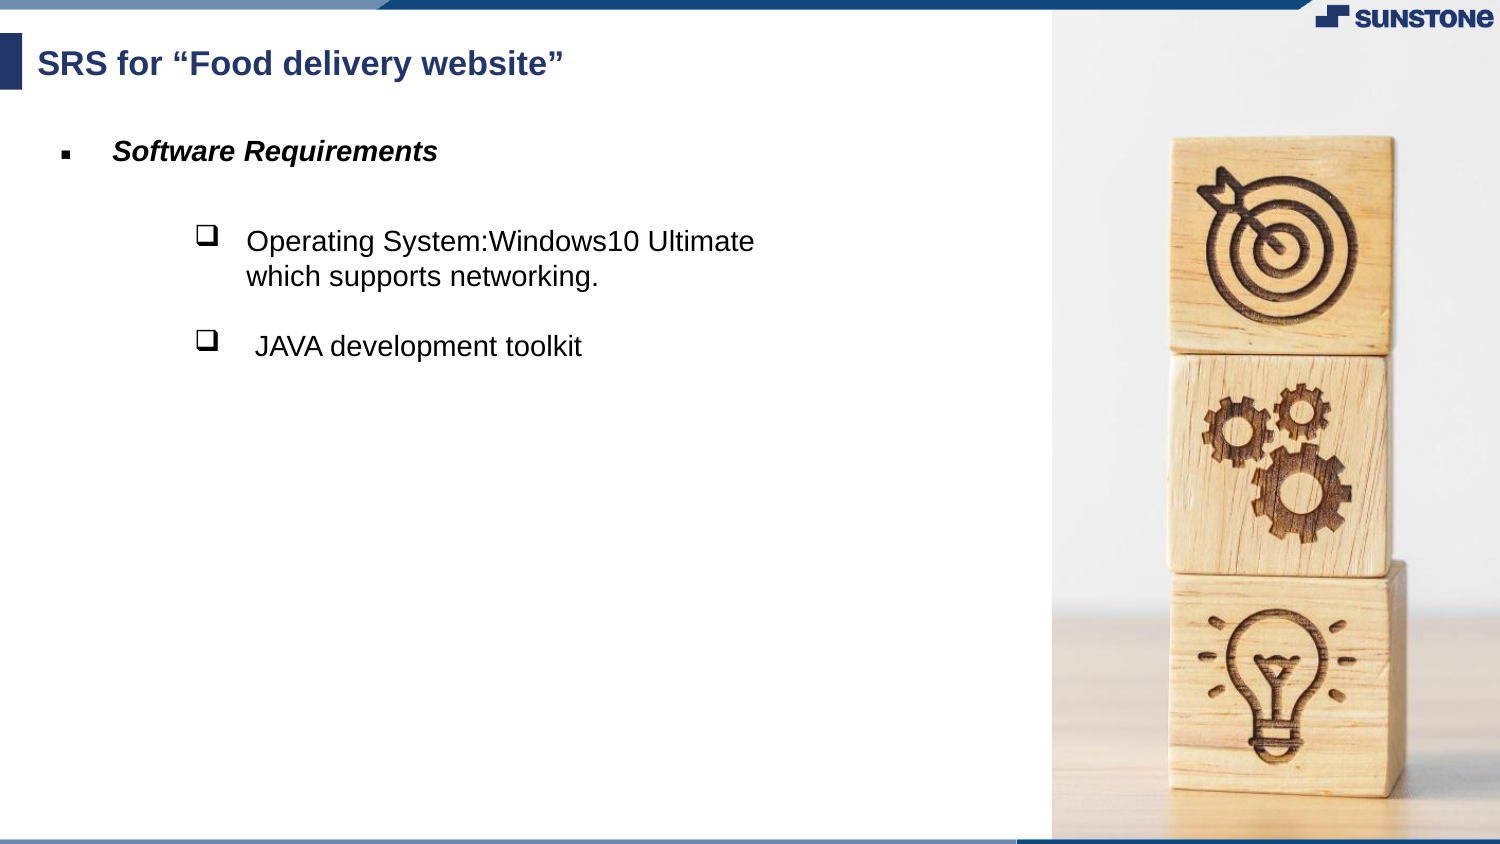

# SRS for “Food delivery website”
Software Requirements
Operating System:Windows10 Ultimate which supports networking.

 JAVA development toolkit